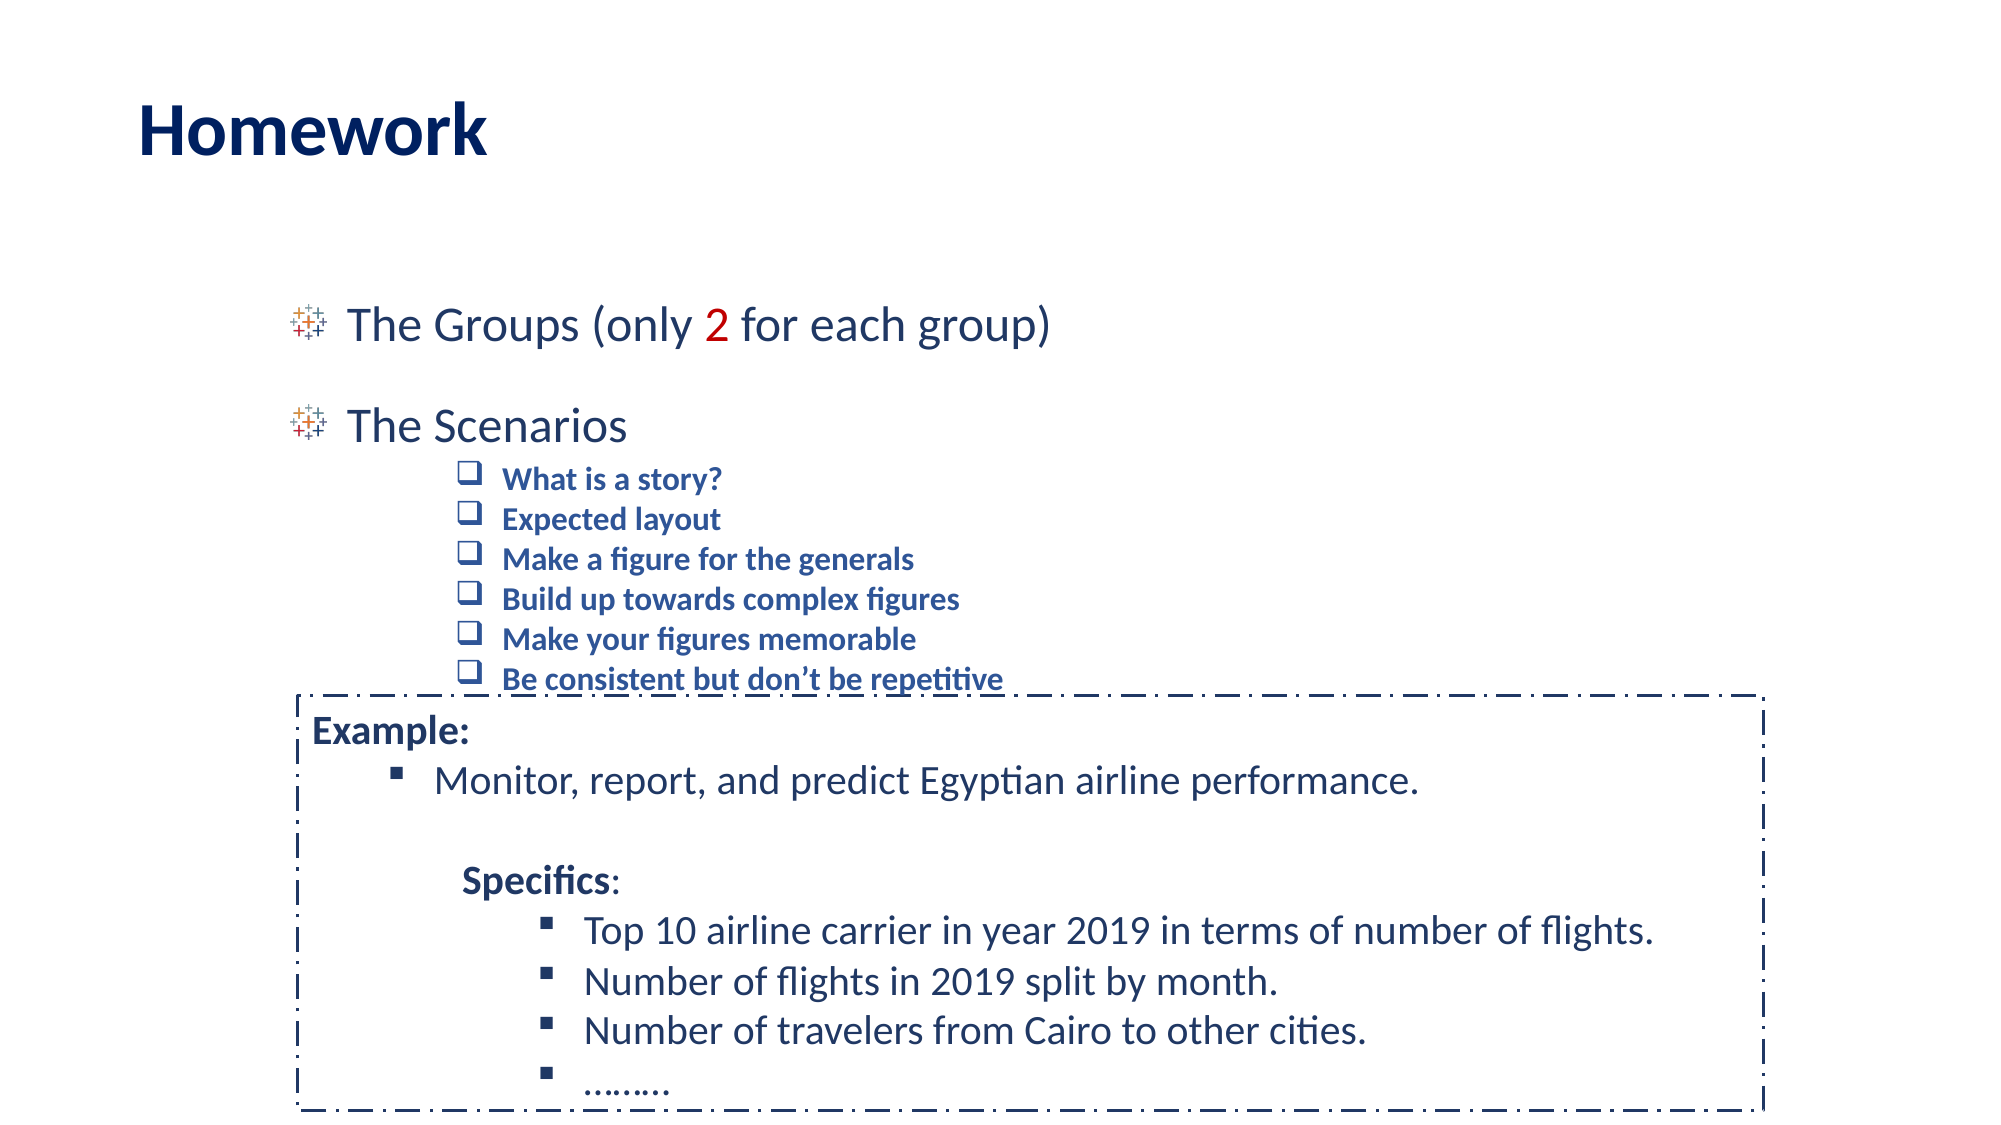

Homework
The Groups (only 2 for each group)
The Scenarios
What is a story?
Expected layout
Make a figure for the generals
Build up towards complex figures
Make your figures memorable
Be consistent but don’t be repetitive
Example:
Monitor, report, and predict Egyptian airline performance.

Specifics:
Top 10 airline carrier in year 2019 in terms of number of flights.
Number of flights in 2019 split by month.
Number of travelers from Cairo to other cities.
………